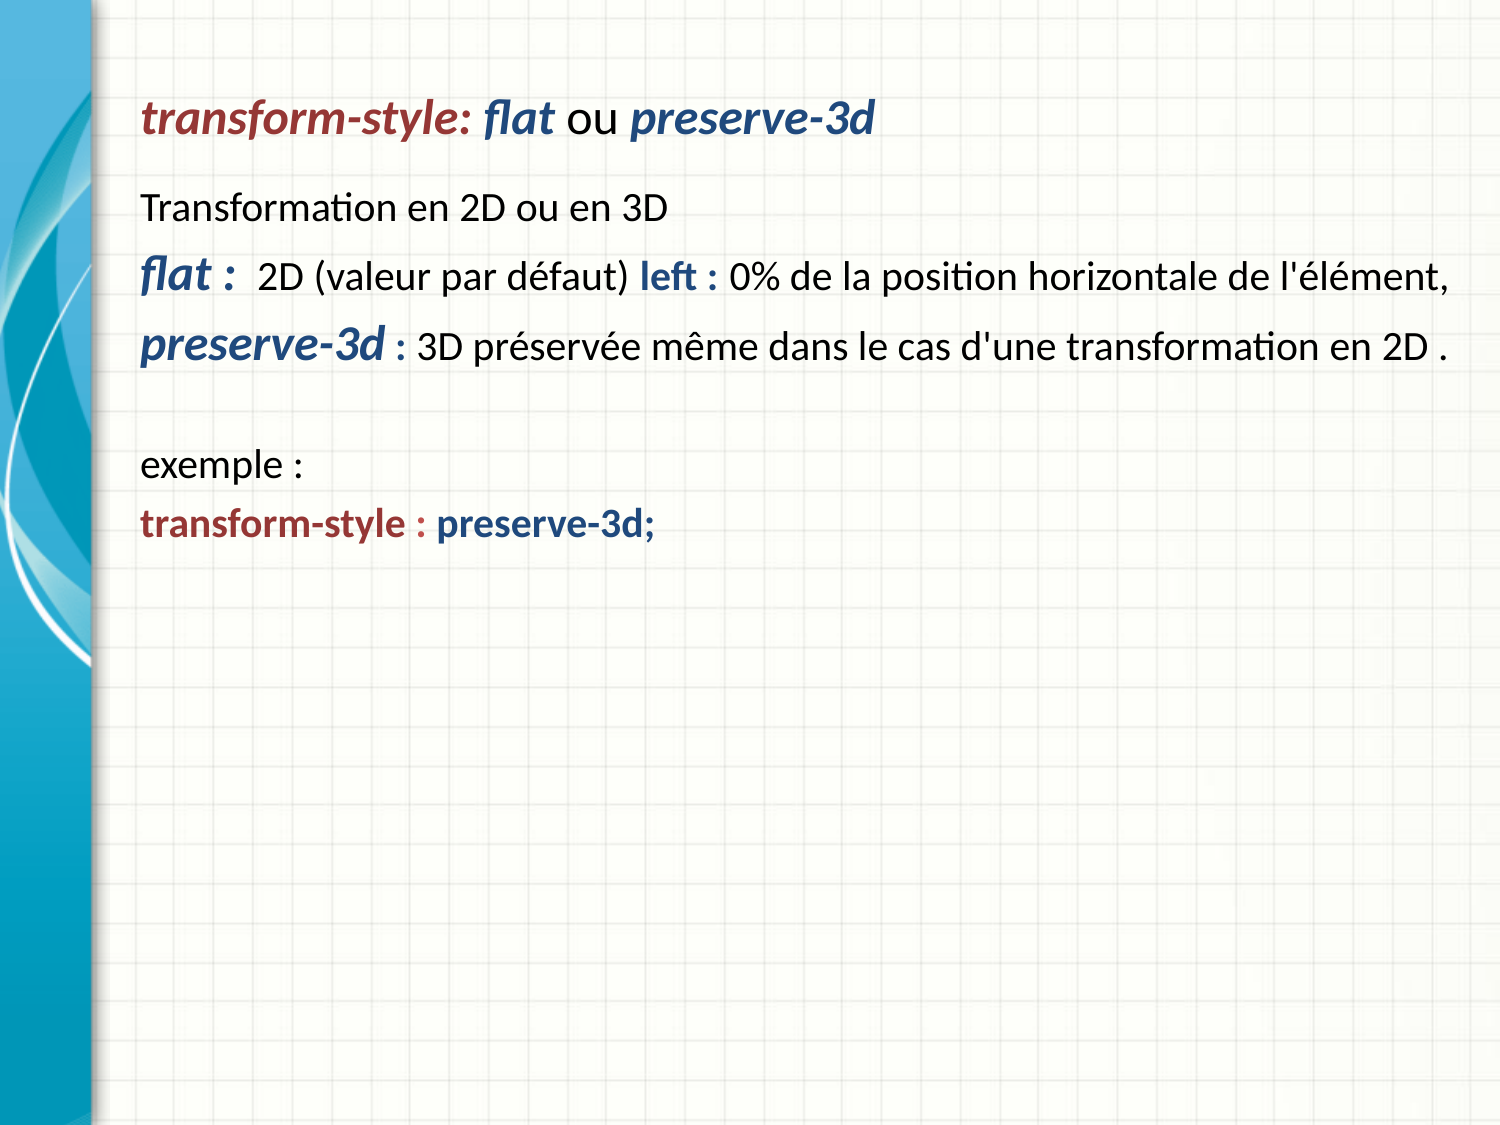

# transform-style: flat ou preserve-3d
Transformation en 2D ou en 3D
flat :  2D (valeur par défaut) left : 0% de la position horizontale de l'élément,
preserve-3d : 3D préservée même dans le cas d'une transformation en 2D .

exemple :
transform-style : preserve-3d;